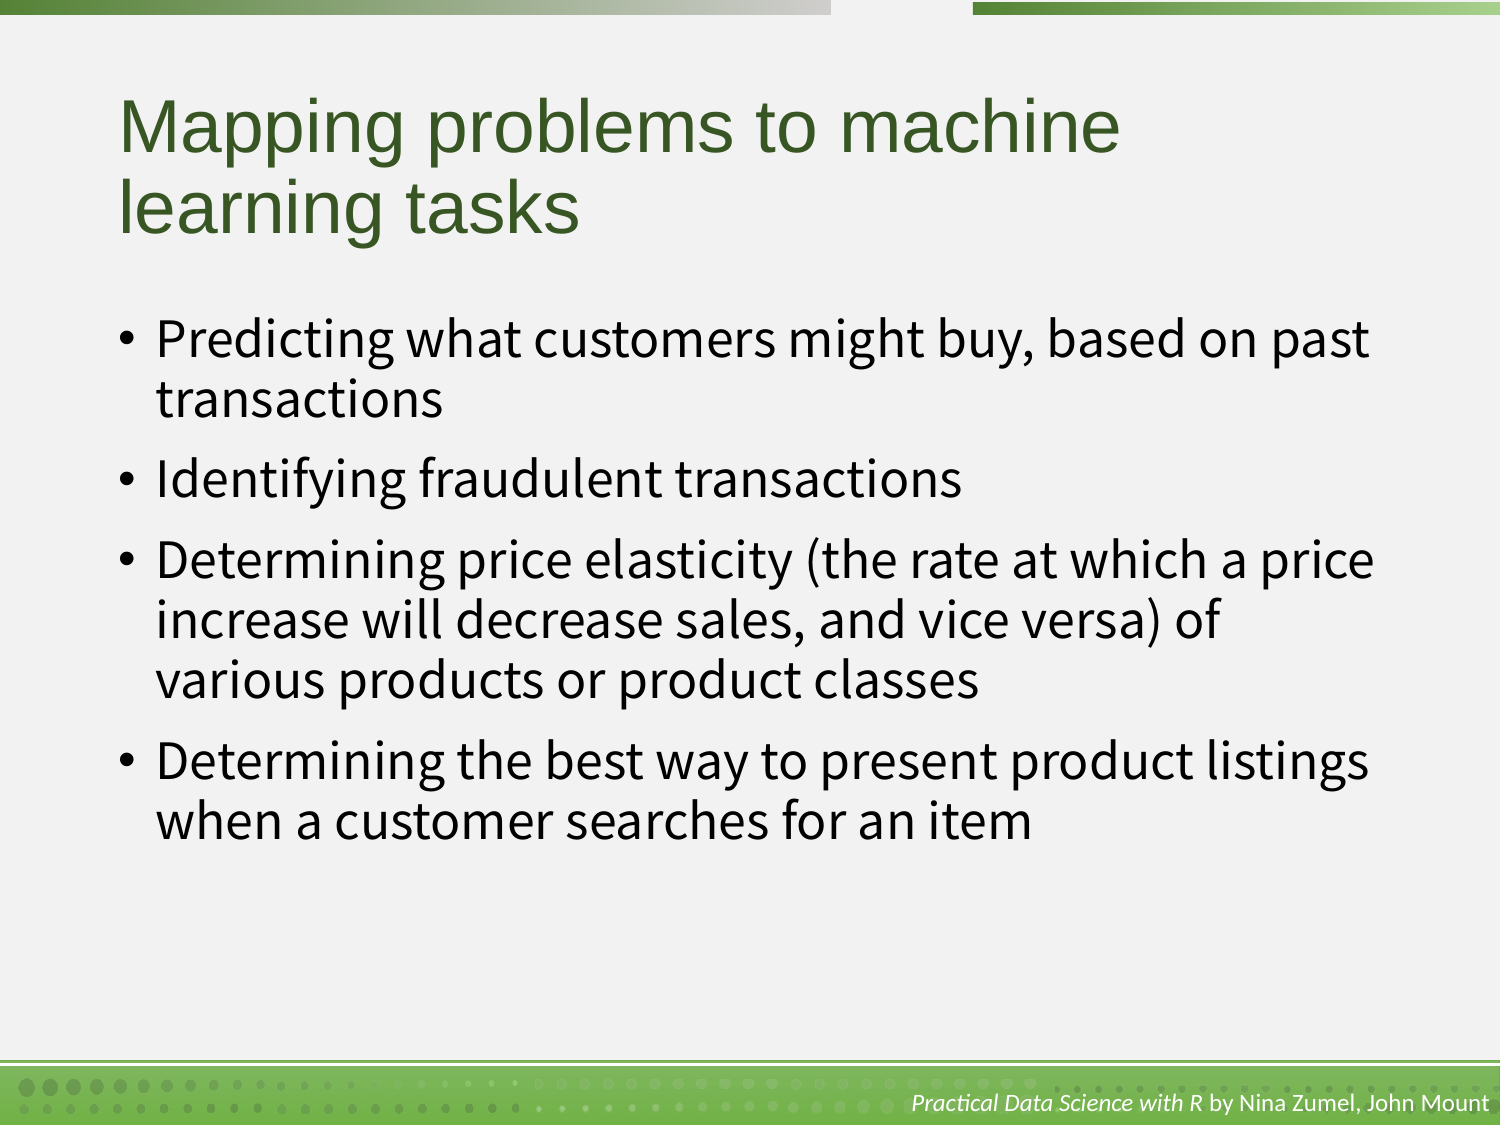

# Mapping problems to machine learning tasks
Predicting what customers might buy, based on past transactions
Identifying fraudulent transactions
Determining price elasticity (the rate at which a price increase will decrease sales, and vice versa) of various products or product classes
Determining the best way to present product listings when a customer searches for an item

Practical Data Science with R by Nina Zumel, John Mount